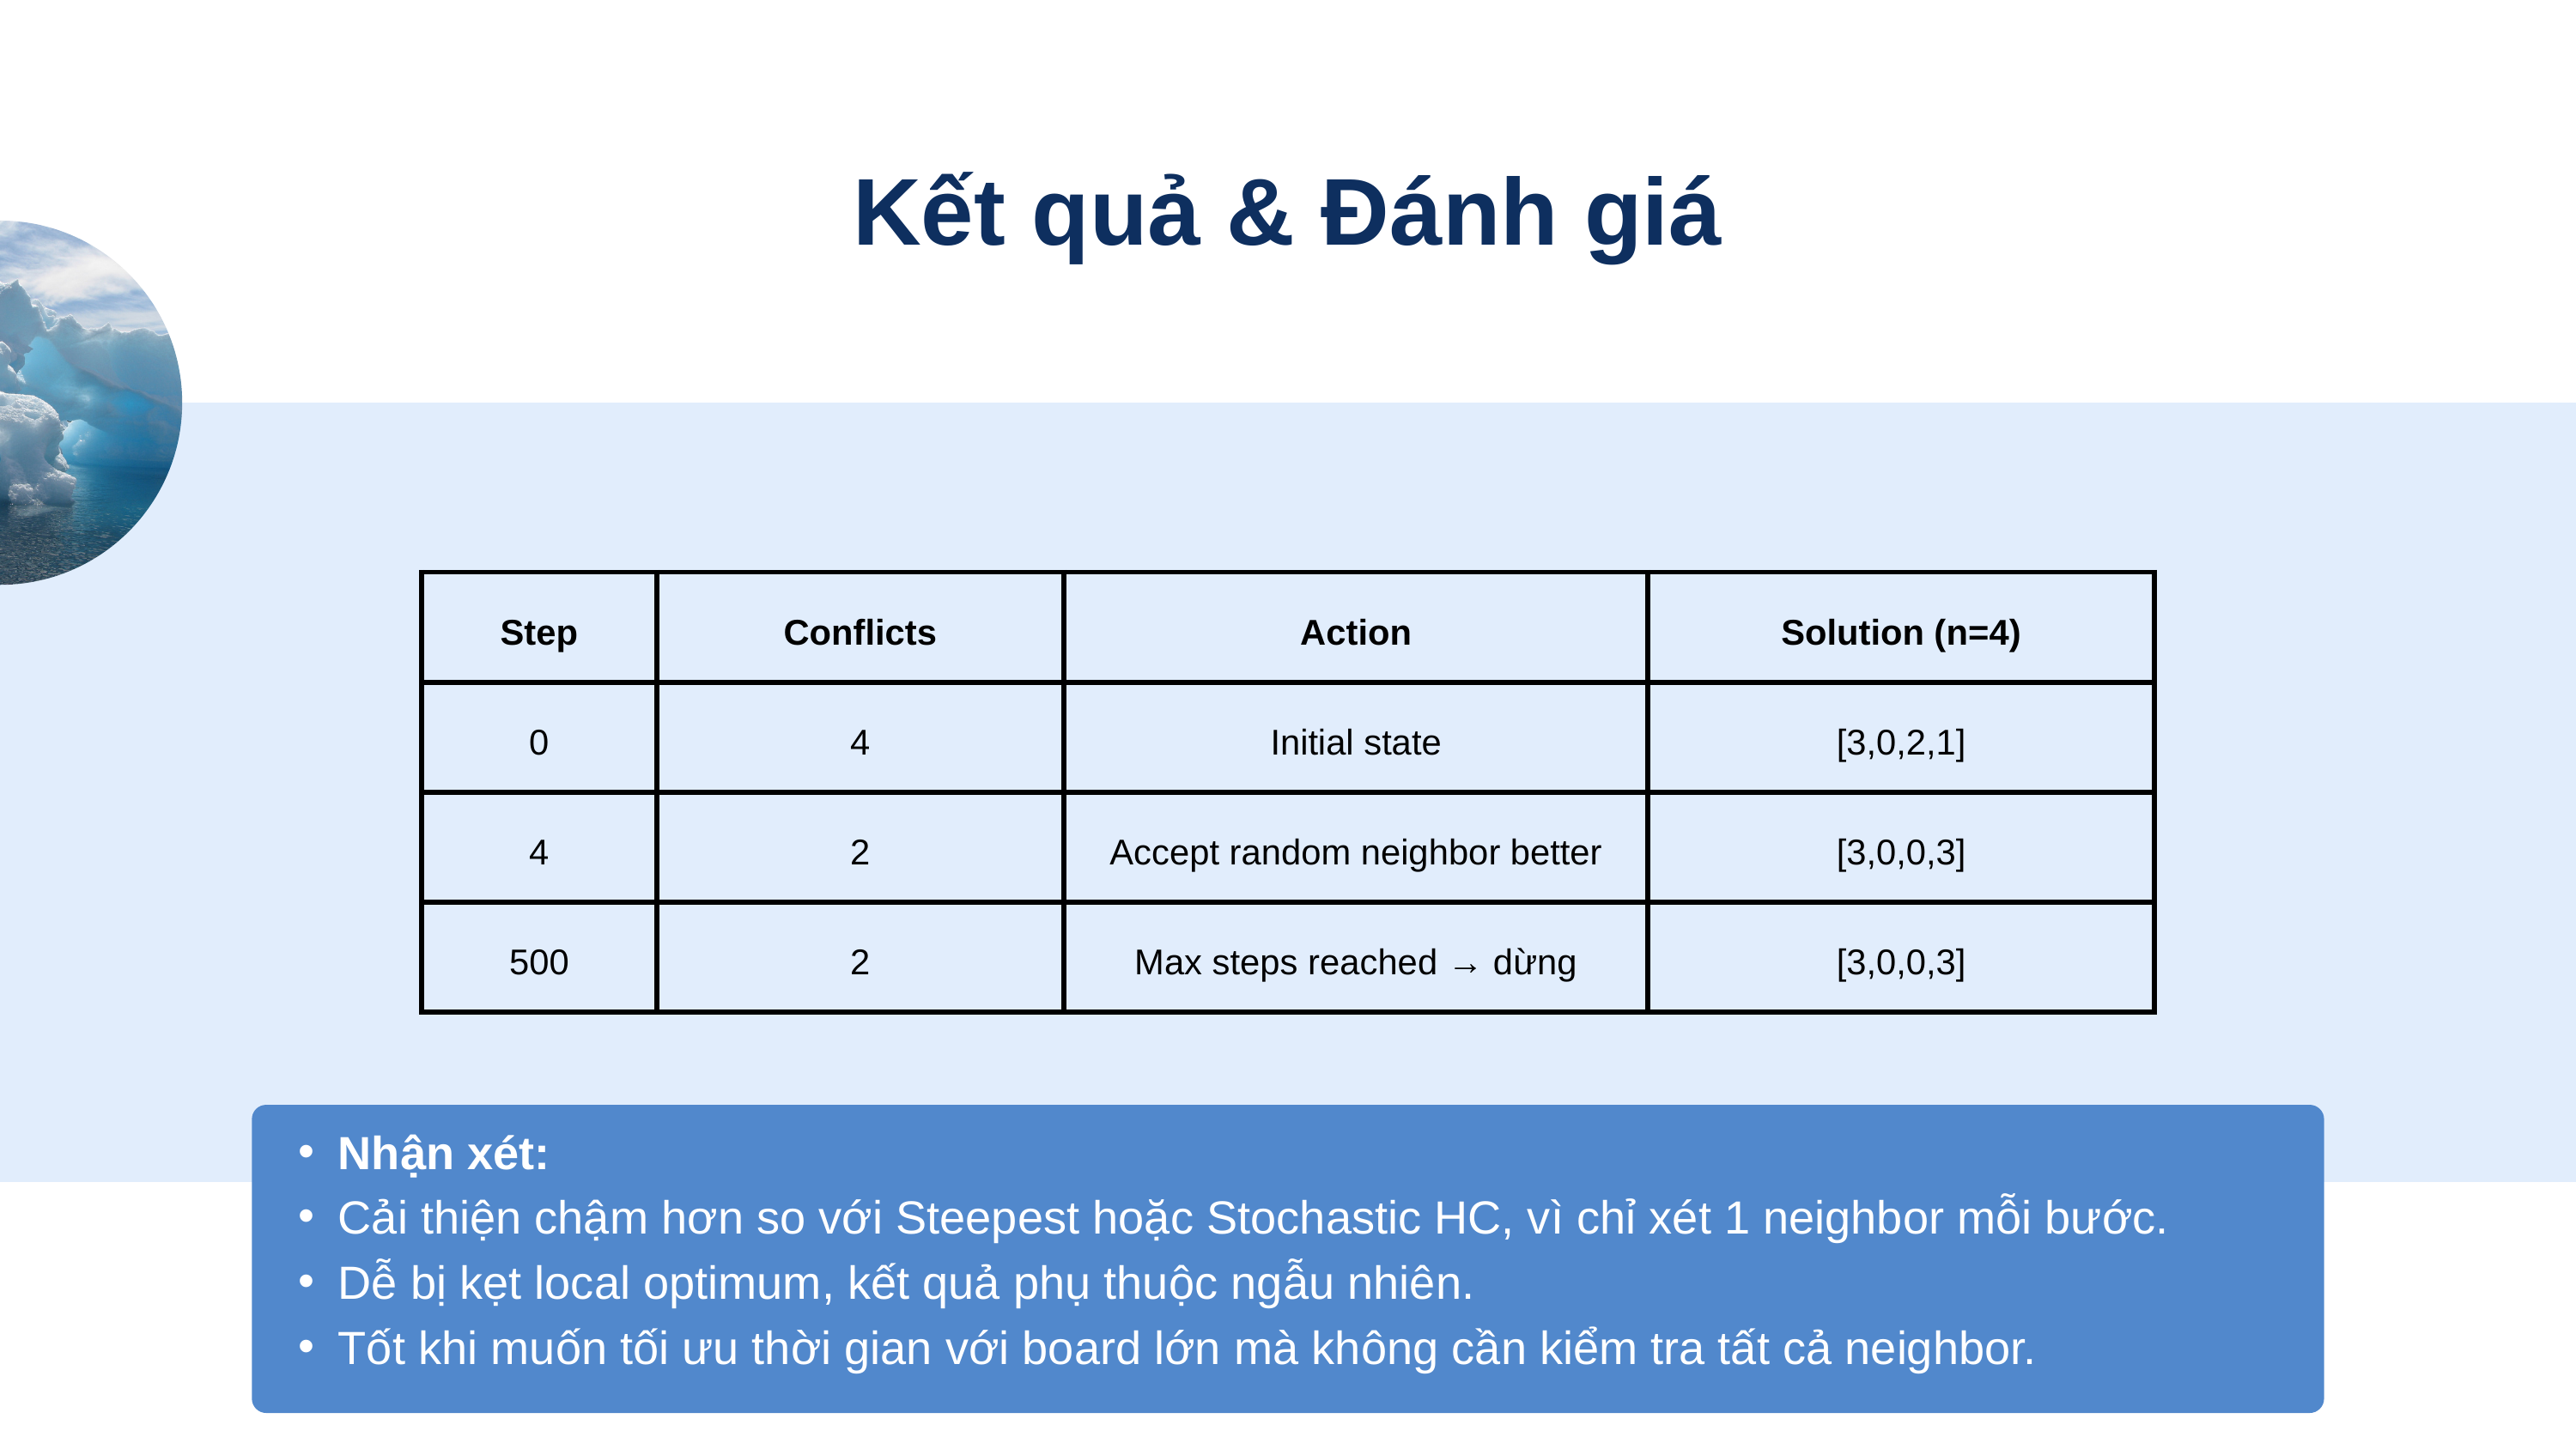

Kết quả & Đánh giá

| Step | Conflicts | Action | Solution (n=4) |
| --- | --- | --- | --- |
| 0 | 4 | Initial state | [3,0,2,1] |
| 4 | 2 | Accept random neighbor better | [3,0,0,3] |
| 500 | 2 | Max steps reached → dừng | [3,0,0,3] |

Nhận xét:
Cải thiện chậm hơn so với Steepest hoặc Stochastic HC, vì chỉ xét 1 neighbor mỗi bước.
Dễ bị kẹt local optimum, kết quả phụ thuộc ngẫu nhiên.
Tốt khi muốn tối ưu thời gian với board lớn mà không cần kiểm tra tất cả neighbor.